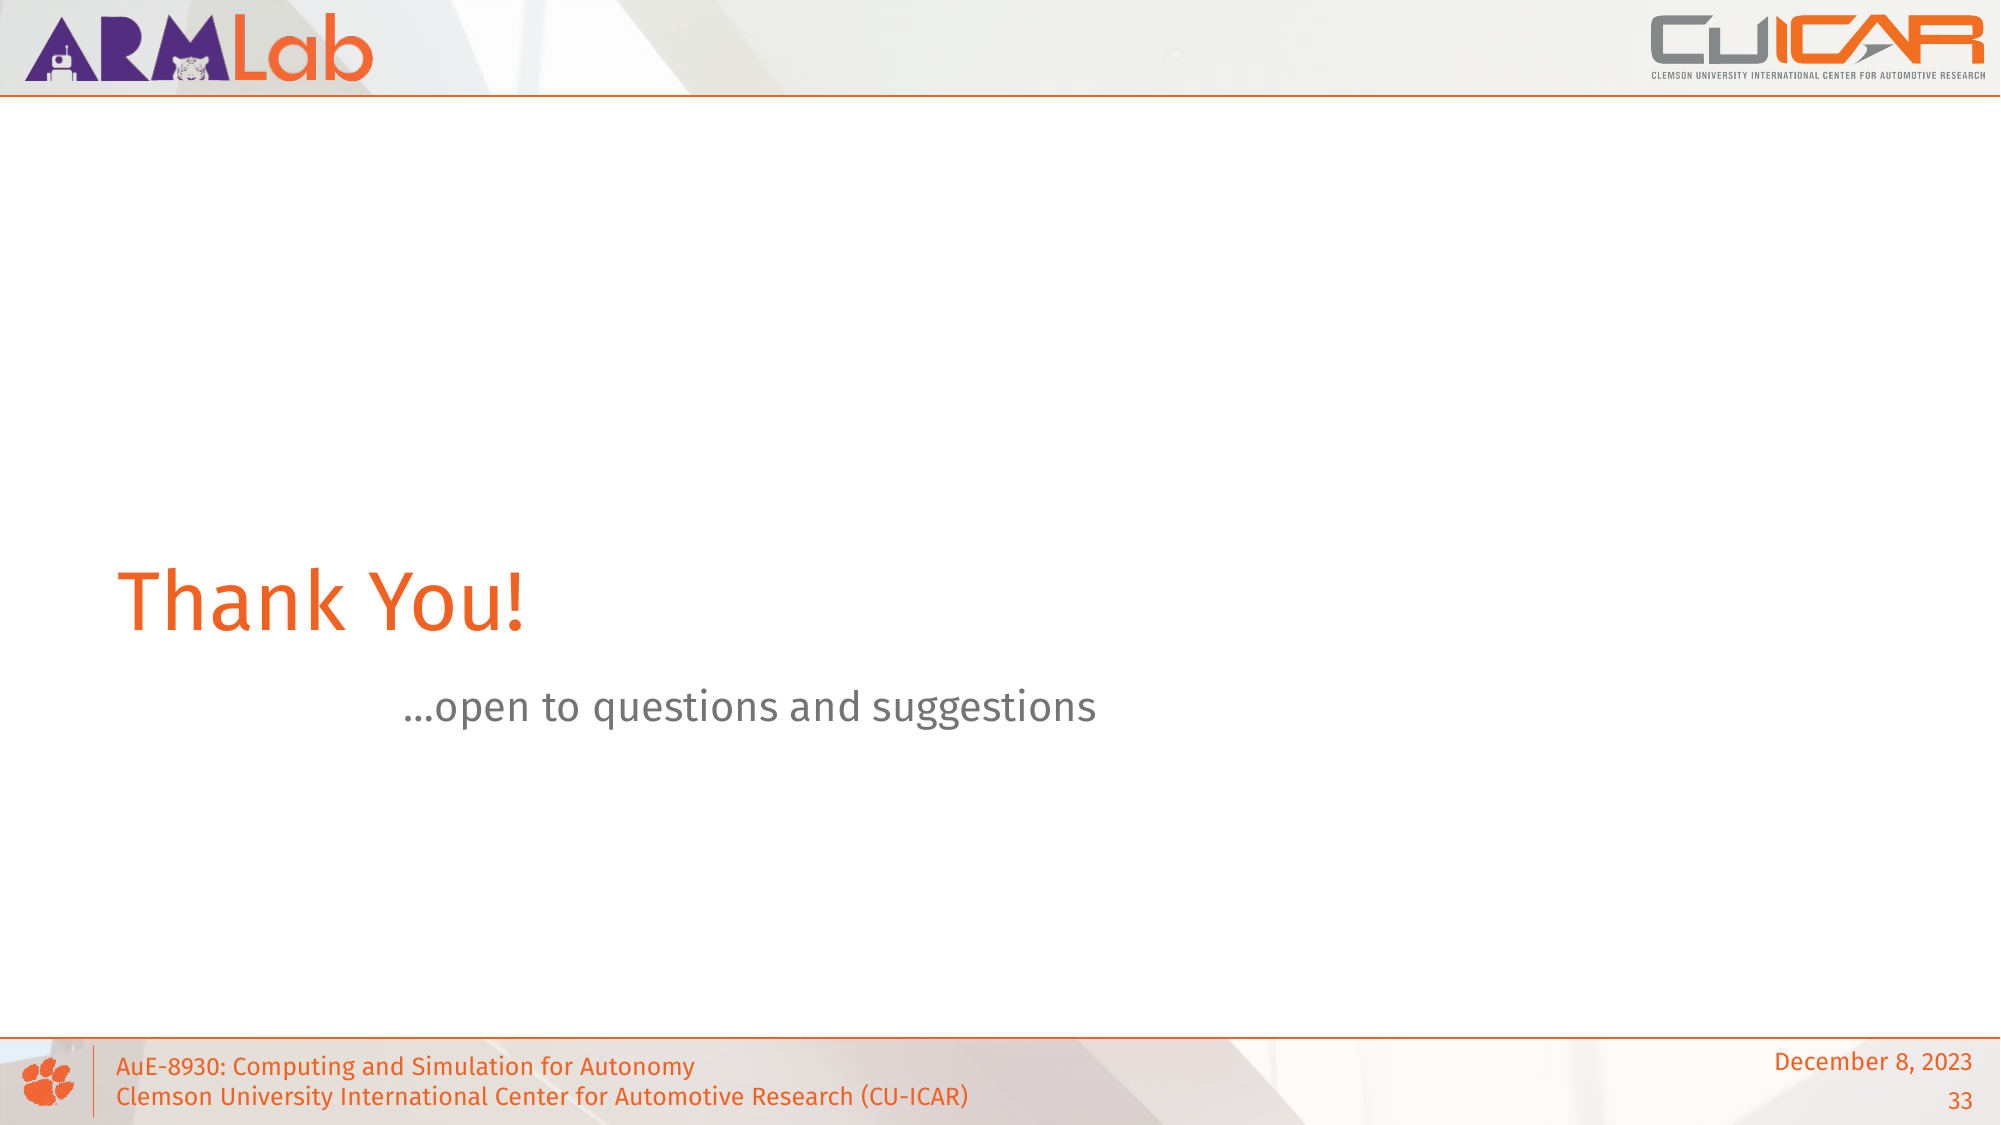

# Thank You!
                          …open to questions and suggestions
December 8, 2023
33